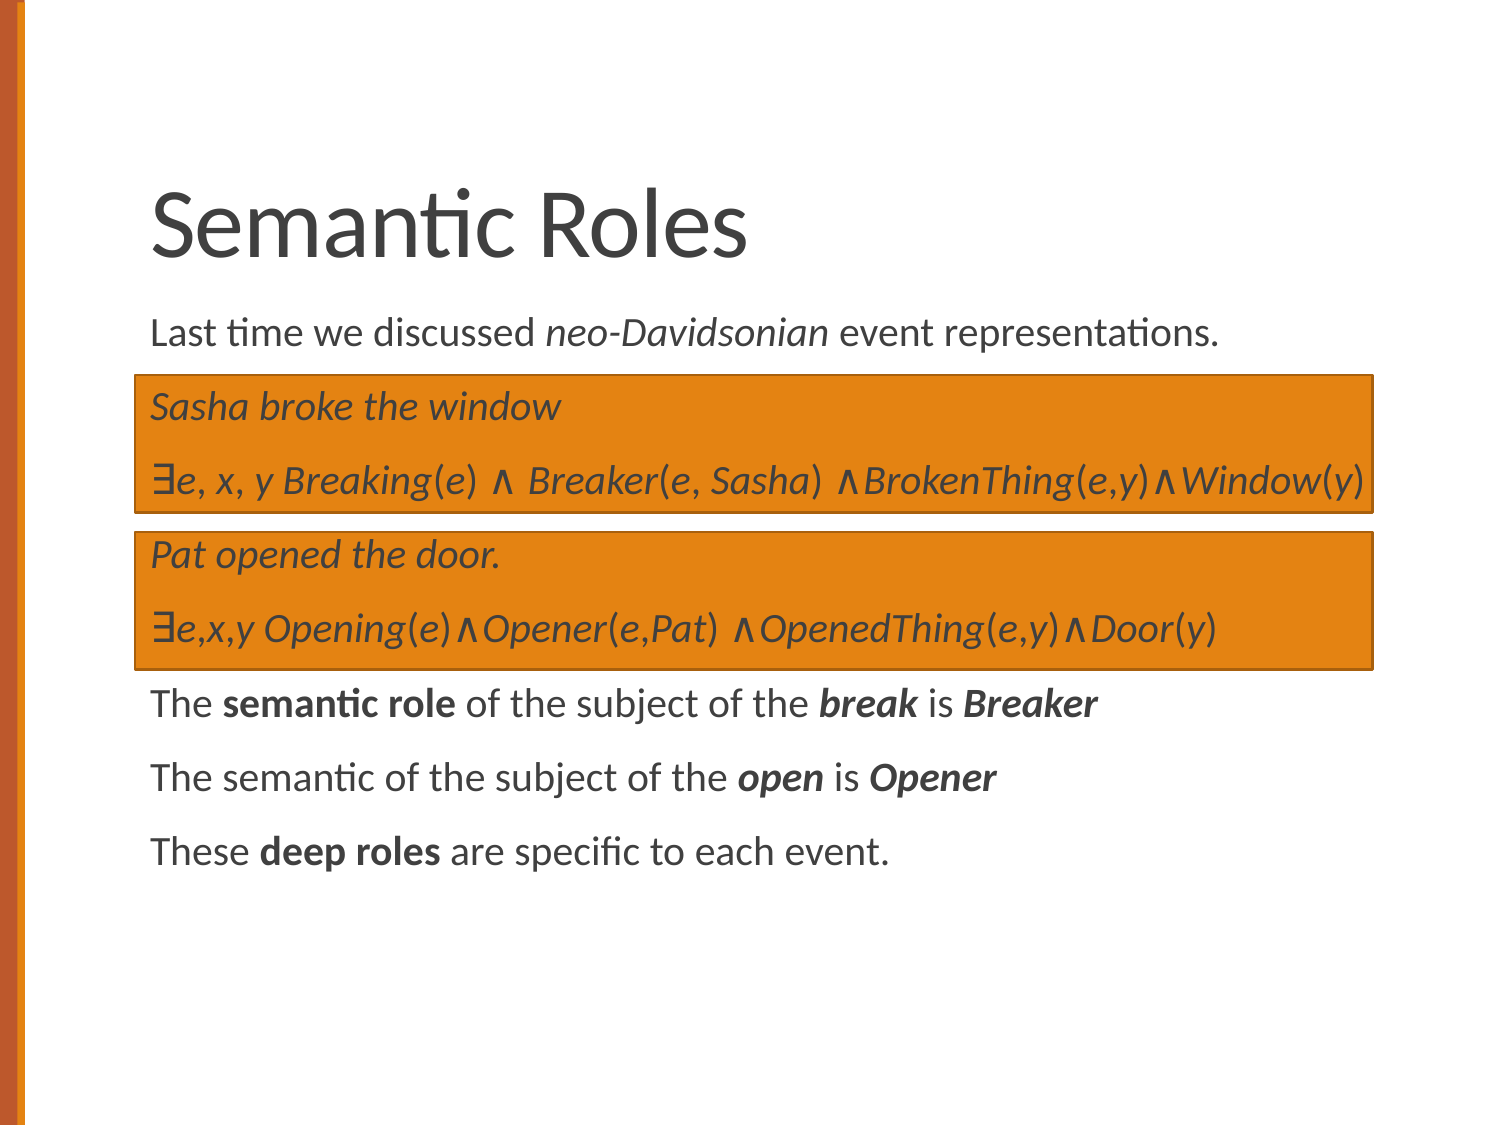

# Semantic Roles
Last time we discussed neo-Davidsonian event representations.
Sasha broke the window
∃e, x, y Breaking(e) ∧ Breaker(e, Sasha) ∧BrokenThing(e,y)∧Window(y)
Pat opened the door.
∃e,x,y Opening(e)∧Opener(e,Pat) ∧OpenedThing(e,y)∧Door(y)
The semantic role of the subject of the break is Breaker
The semantic of the subject of the open is Opener
These deep roles are specific to each event.